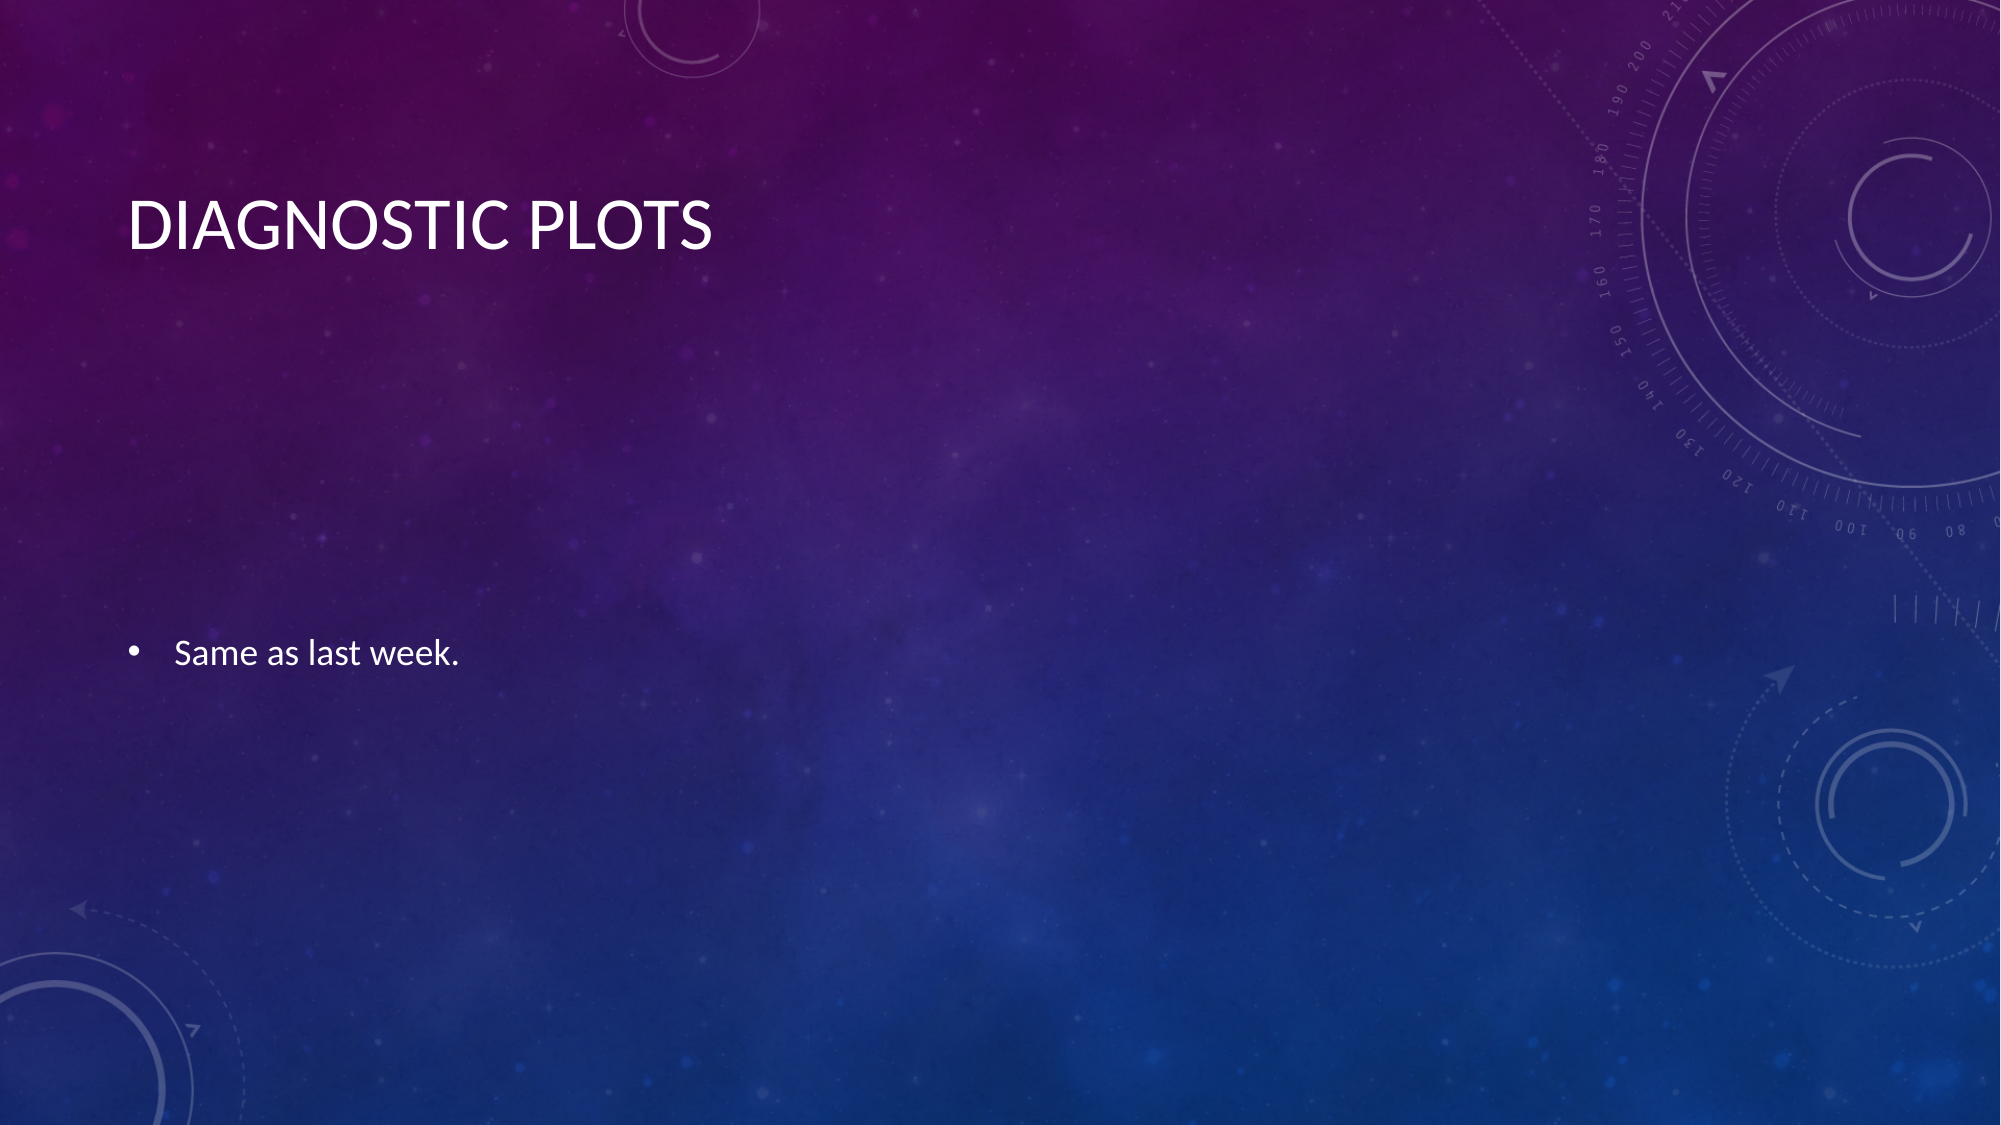

# Diagnostic plots
Same as last week.